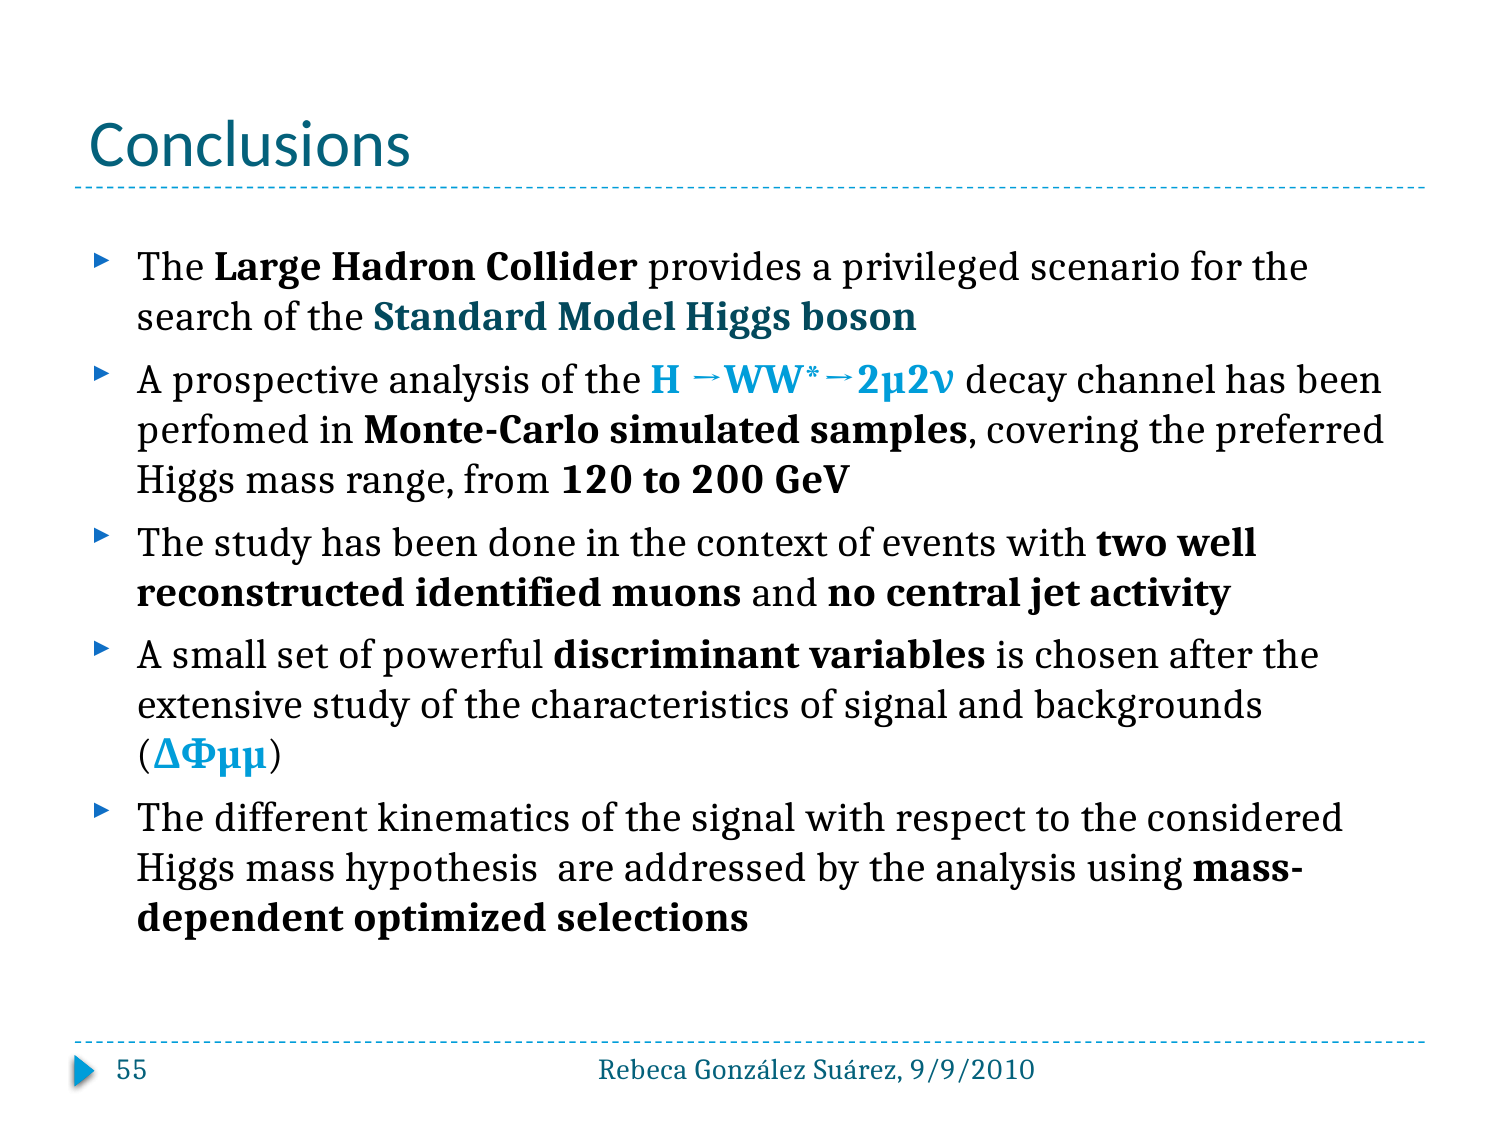

# Conclusions
The Large Hadron Collider provides a privileged scenario for the search of the Standard Model Higgs boson
A prospective analysis of the H →WW*→2µ2ν decay channel has been perfomed in Monte-Carlo simulated samples, covering the preferred Higgs mass range, from 120 to 200 GeV
The study has been done in the context of events with two well reconstructed identified muons and no central jet activity
A small set of powerful discriminant variables is chosen after the extensive study of the characteristics of signal and backgrounds (ΔΦµµ)
The different kinematics of the signal with respect to the considered Higgs mass hypothesis  are addressed by the analysis using mass-dependent optimized selections
55
Rebeca González Suárez, 9/9/2010